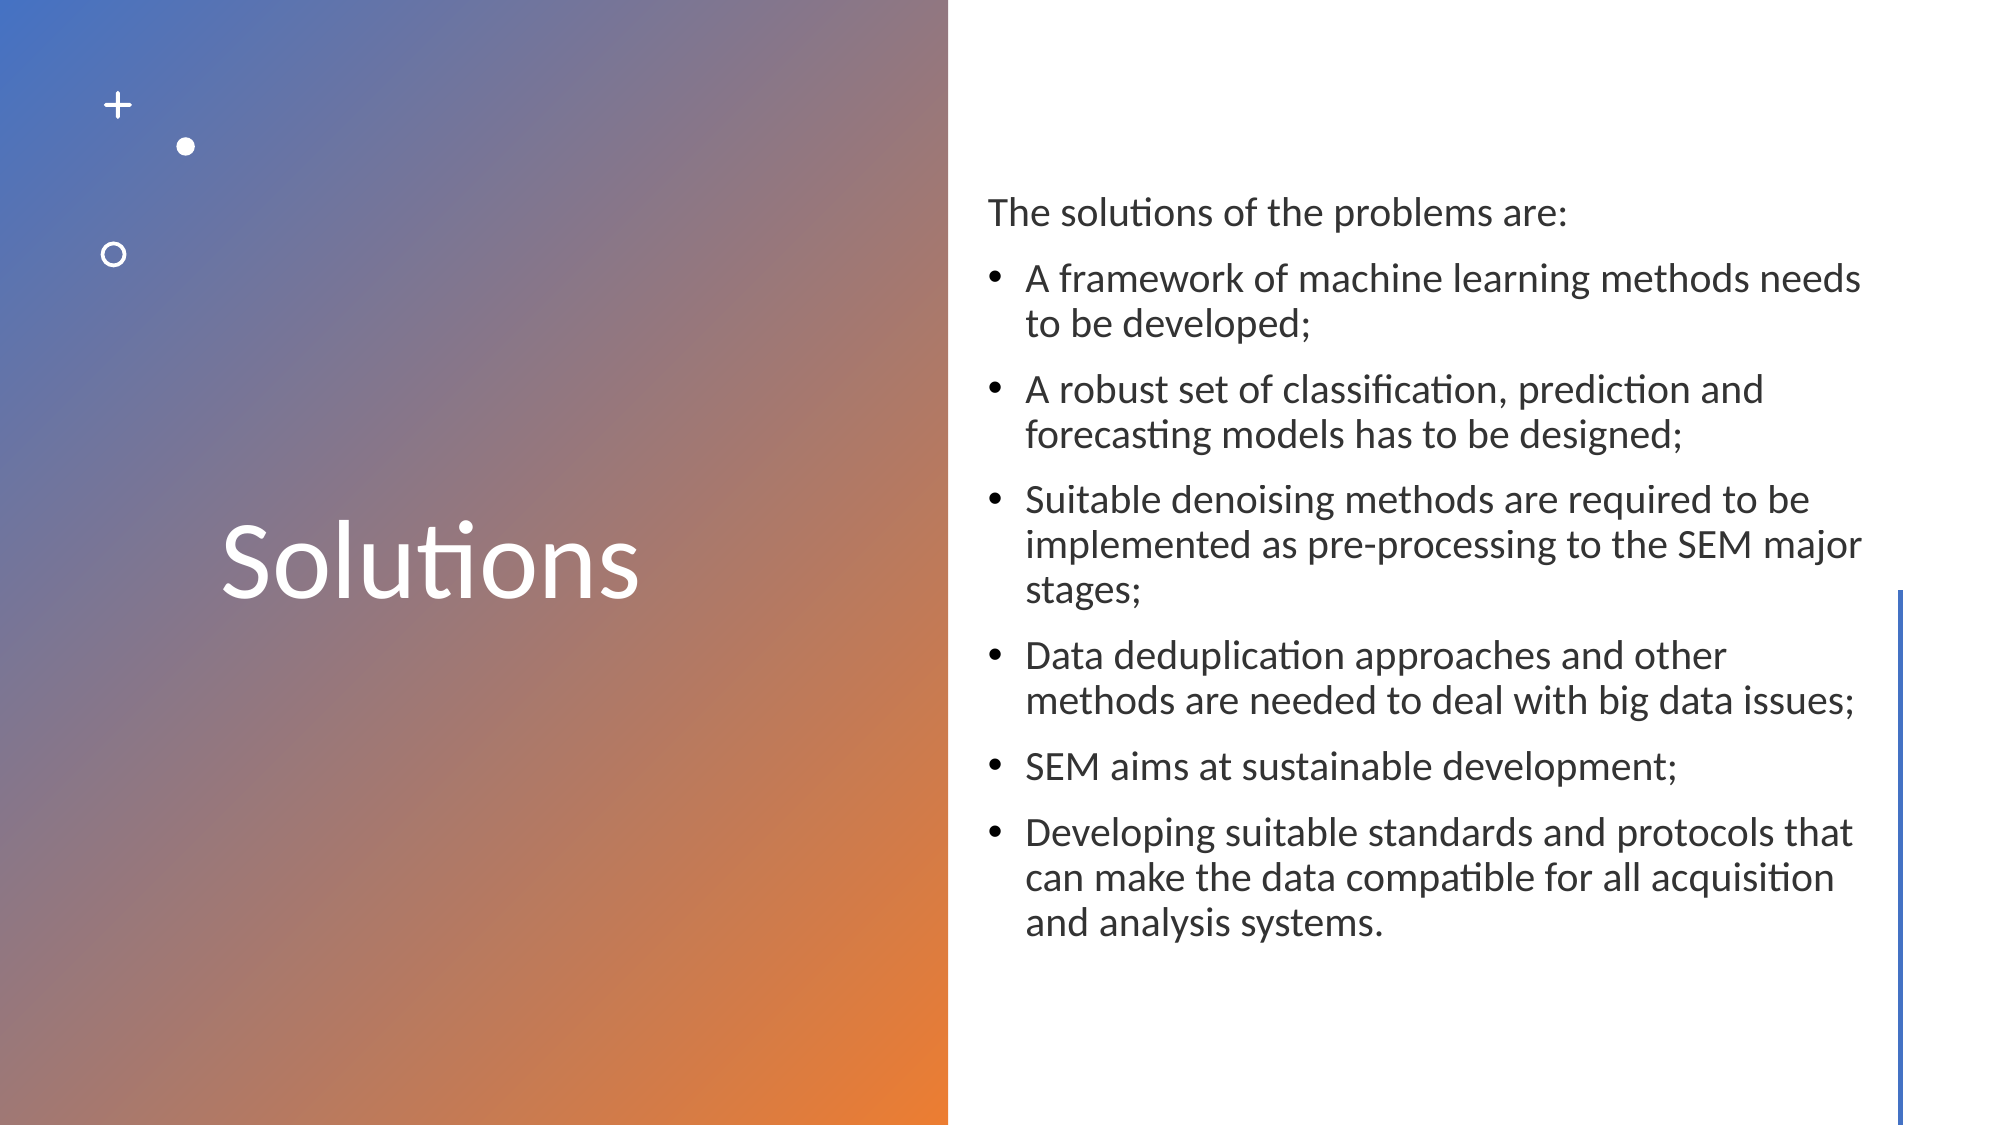

# Solutions
The solutions of the problems are:
A framework of machine learning methods needs to be developed;
A robust set of classification, prediction and forecasting models has to be designed;
Suitable denoising methods are required to be implemented as pre-processing to the SEM major stages;
Data deduplication approaches and other methods are needed to deal with big data issues;
SEM aims at sustainable development;
Developing suitable standards and protocols that can make the data compatible for all acquisition and analysis systems.